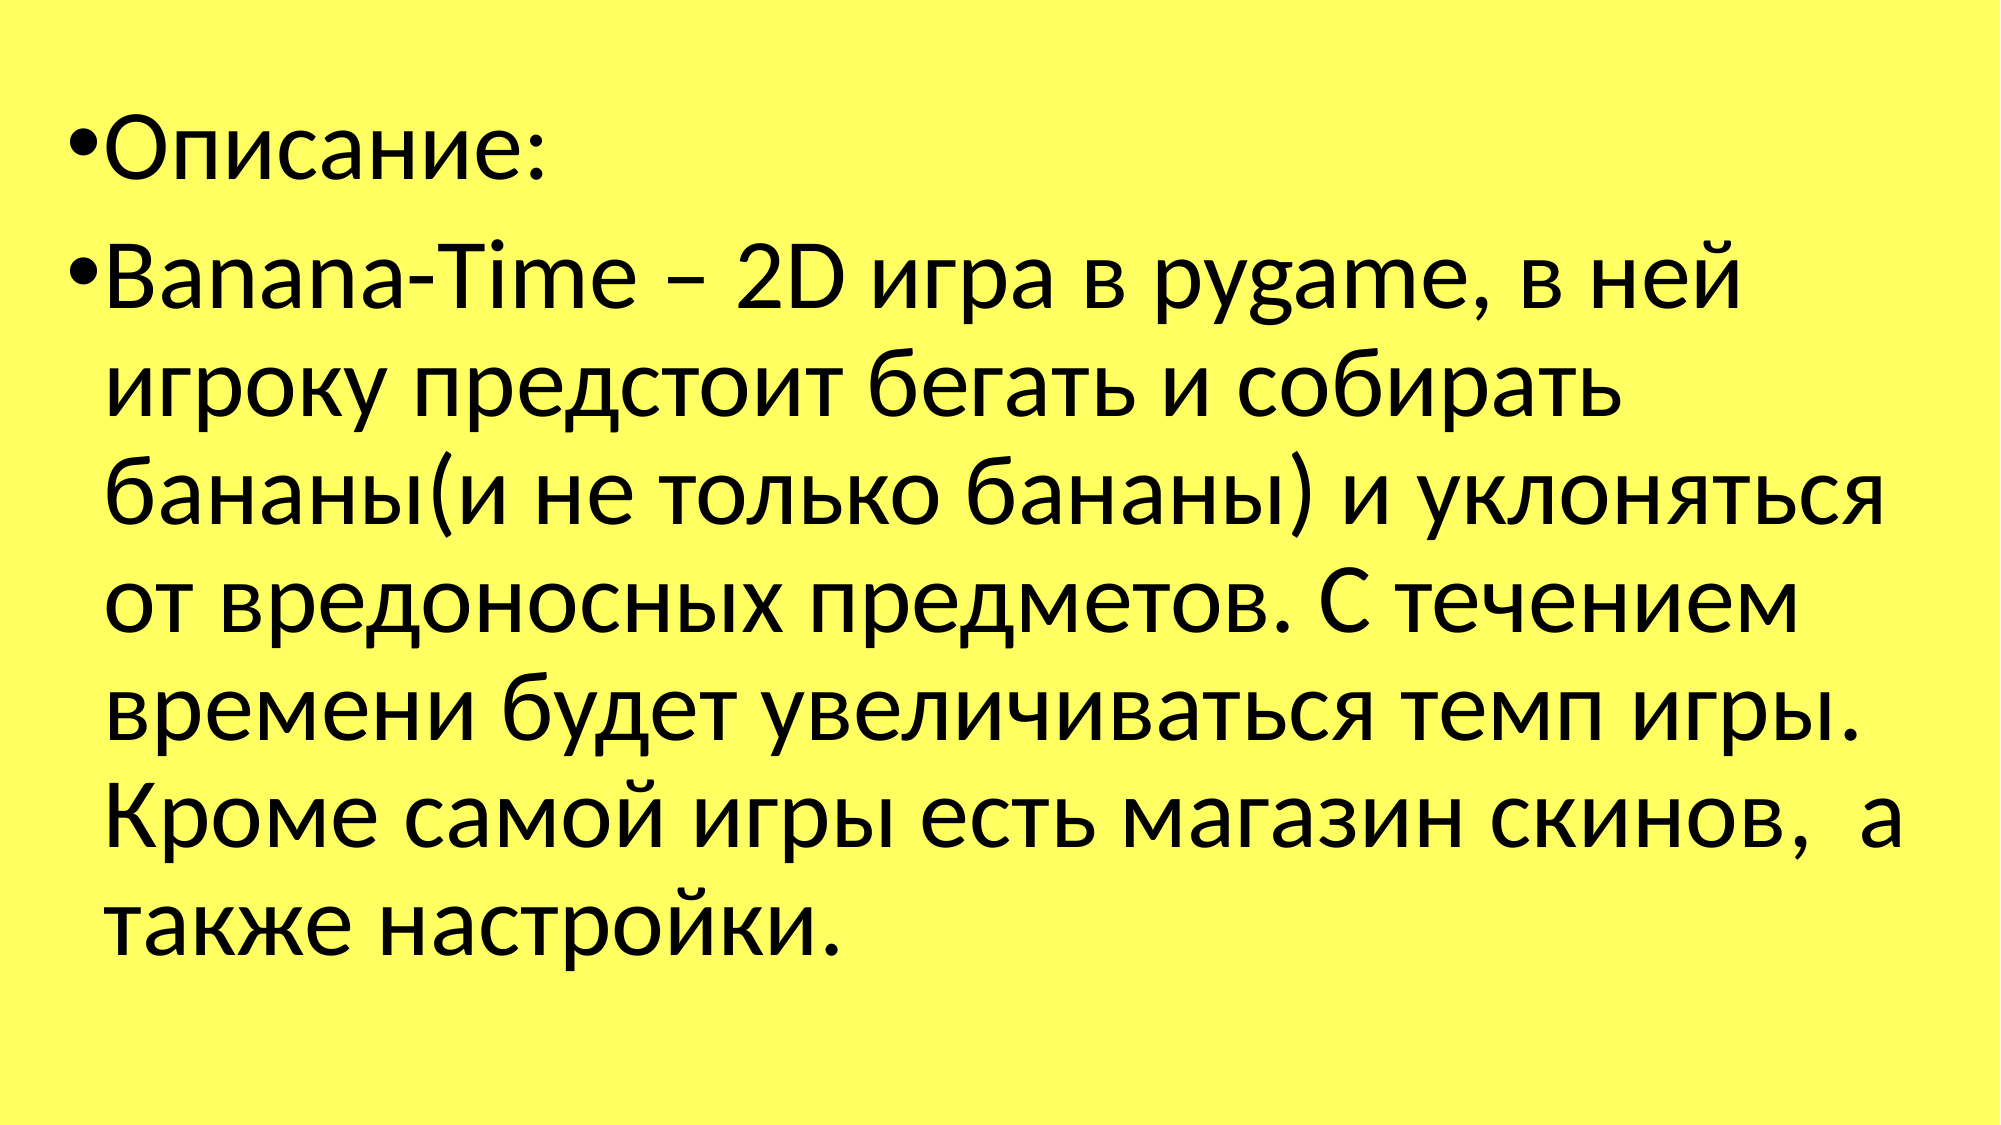

#
Описание:
Banana-Time – 2D игра в pygame, в ней игроку предстоит бегать и собирать бананы(и не только бананы) и уклоняться от вредоносных предметов. С течением времени будет увеличиваться темп игры. Кроме самой игры есть магазин скинов,  а также настройки.